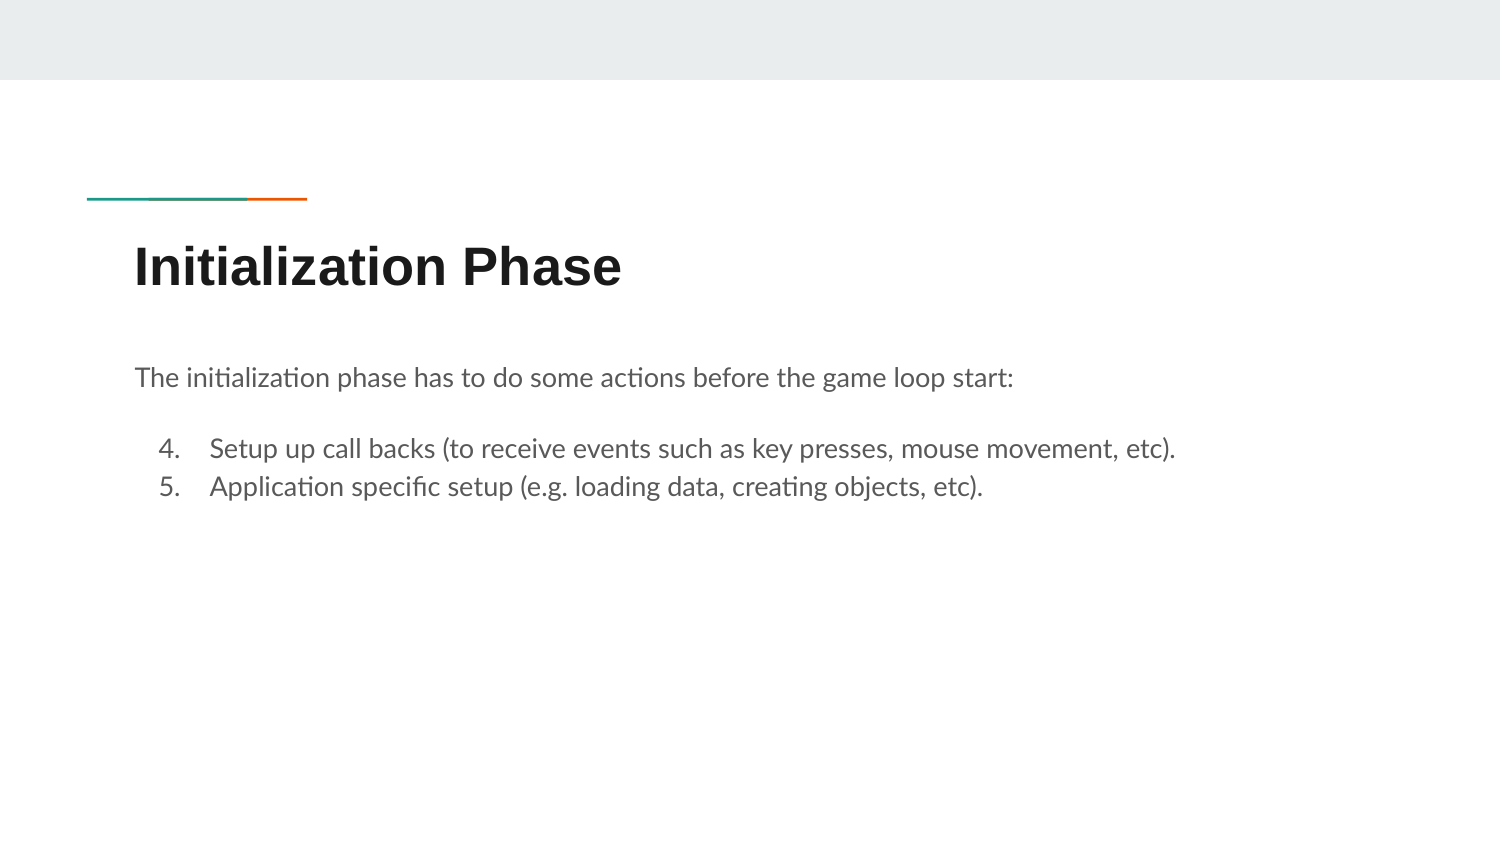

# Initialization Phase
The initialization phase has to do some actions before the game loop start:
Setup up call backs (to receive events such as key presses, mouse movement, etc).
Application specific setup (e.g. loading data, creating objects, etc).